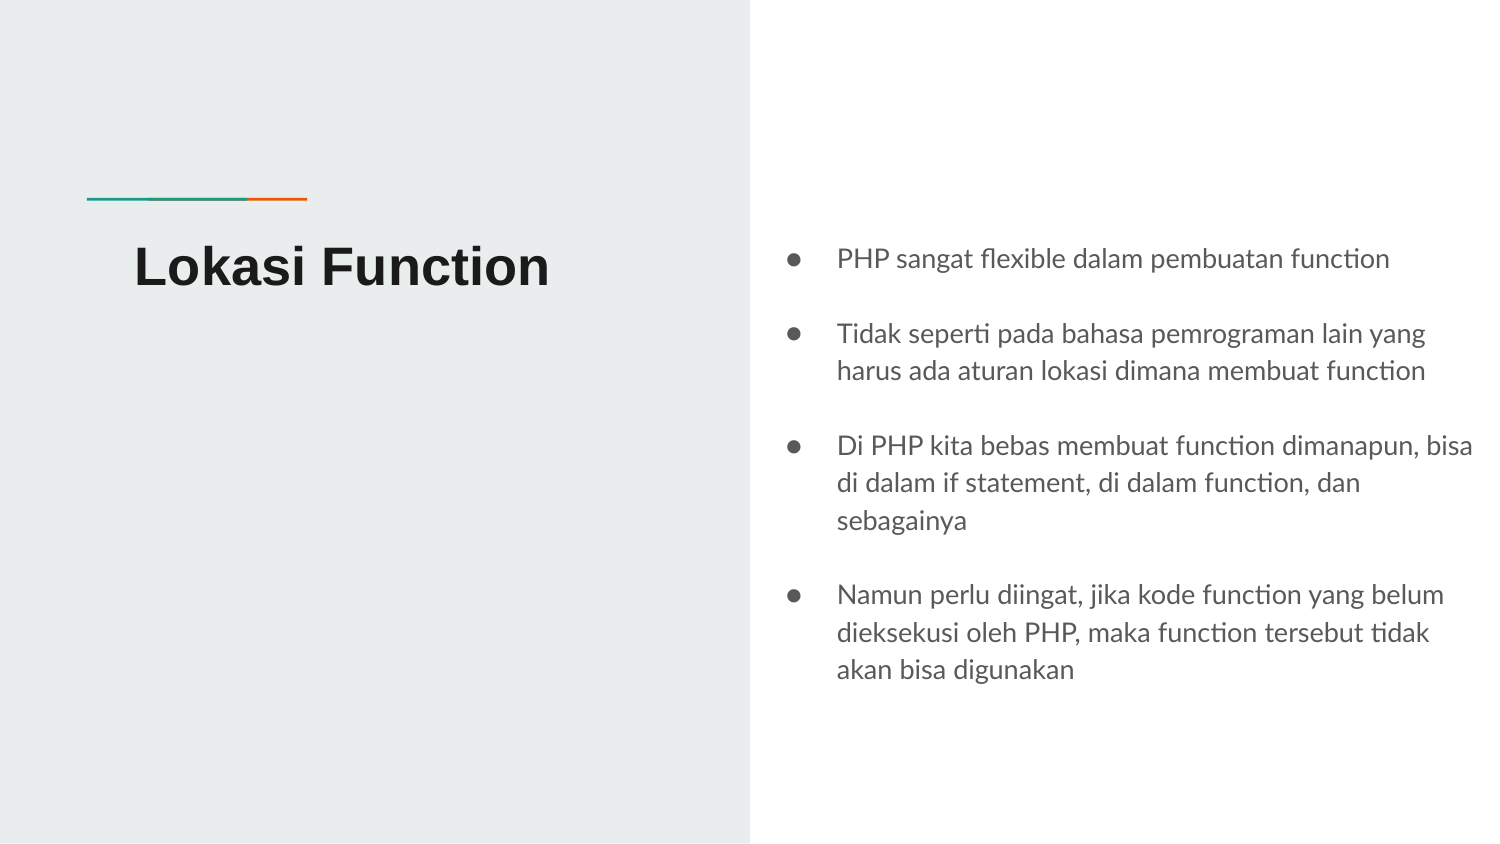

# Lokasi Function
PHP sangat flexible dalam pembuatan function

Tidak seperti pada bahasa pemrograman lain yang harus ada aturan lokasi dimana membuat function

Di PHP kita bebas membuat function dimanapun, bisa di dalam if statement, di dalam function, dan sebagainya

Namun perlu diingat, jika kode function yang belum dieksekusi oleh PHP, maka function tersebut tidak akan bisa digunakan